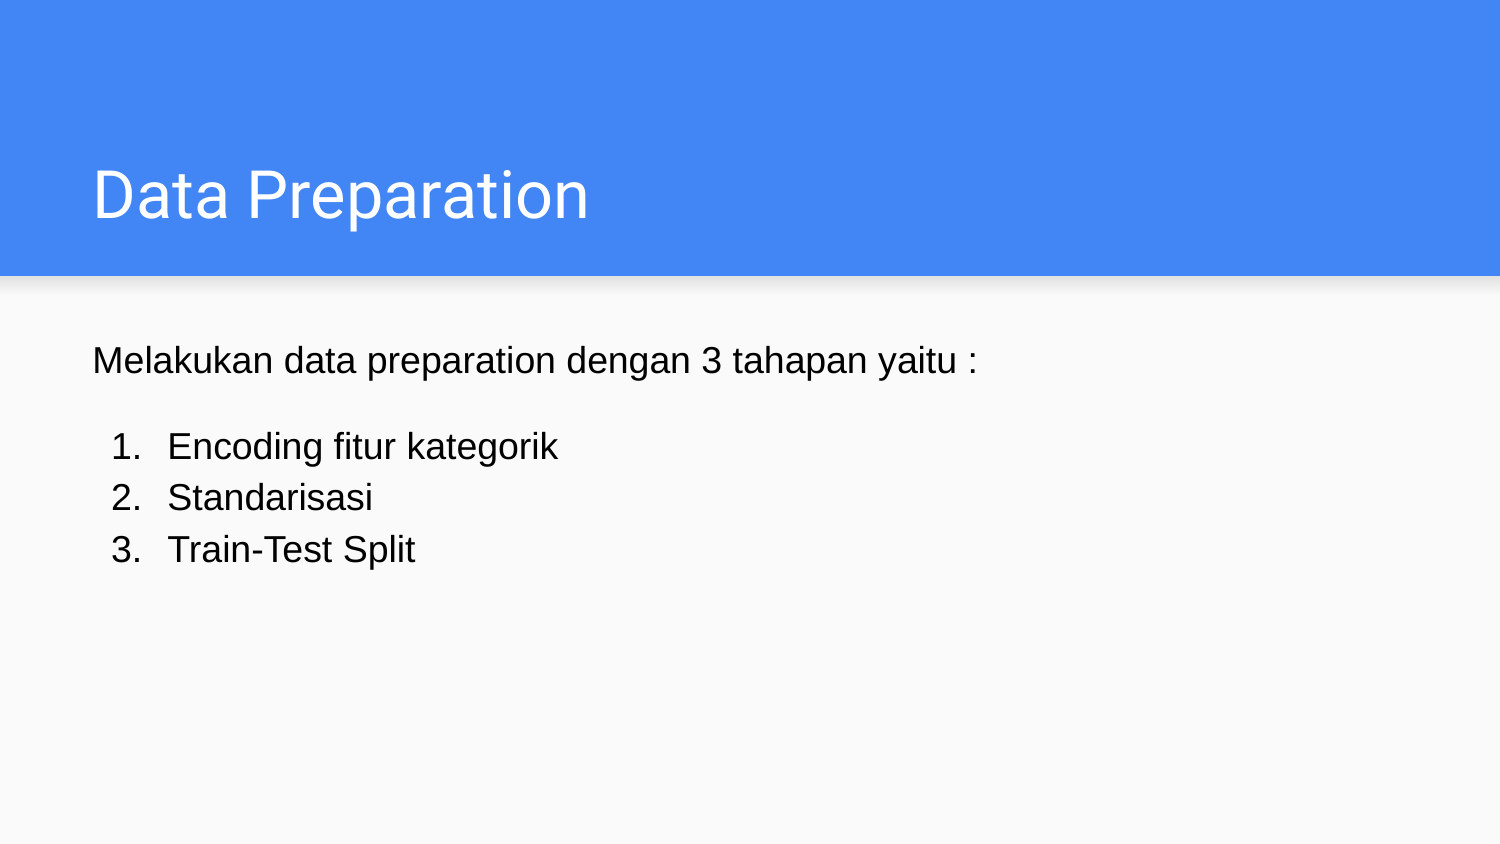

# Data Preparation
Melakukan data preparation dengan 3 tahapan yaitu :
Encoding fitur kategorik
Standarisasi
Train-Test Split